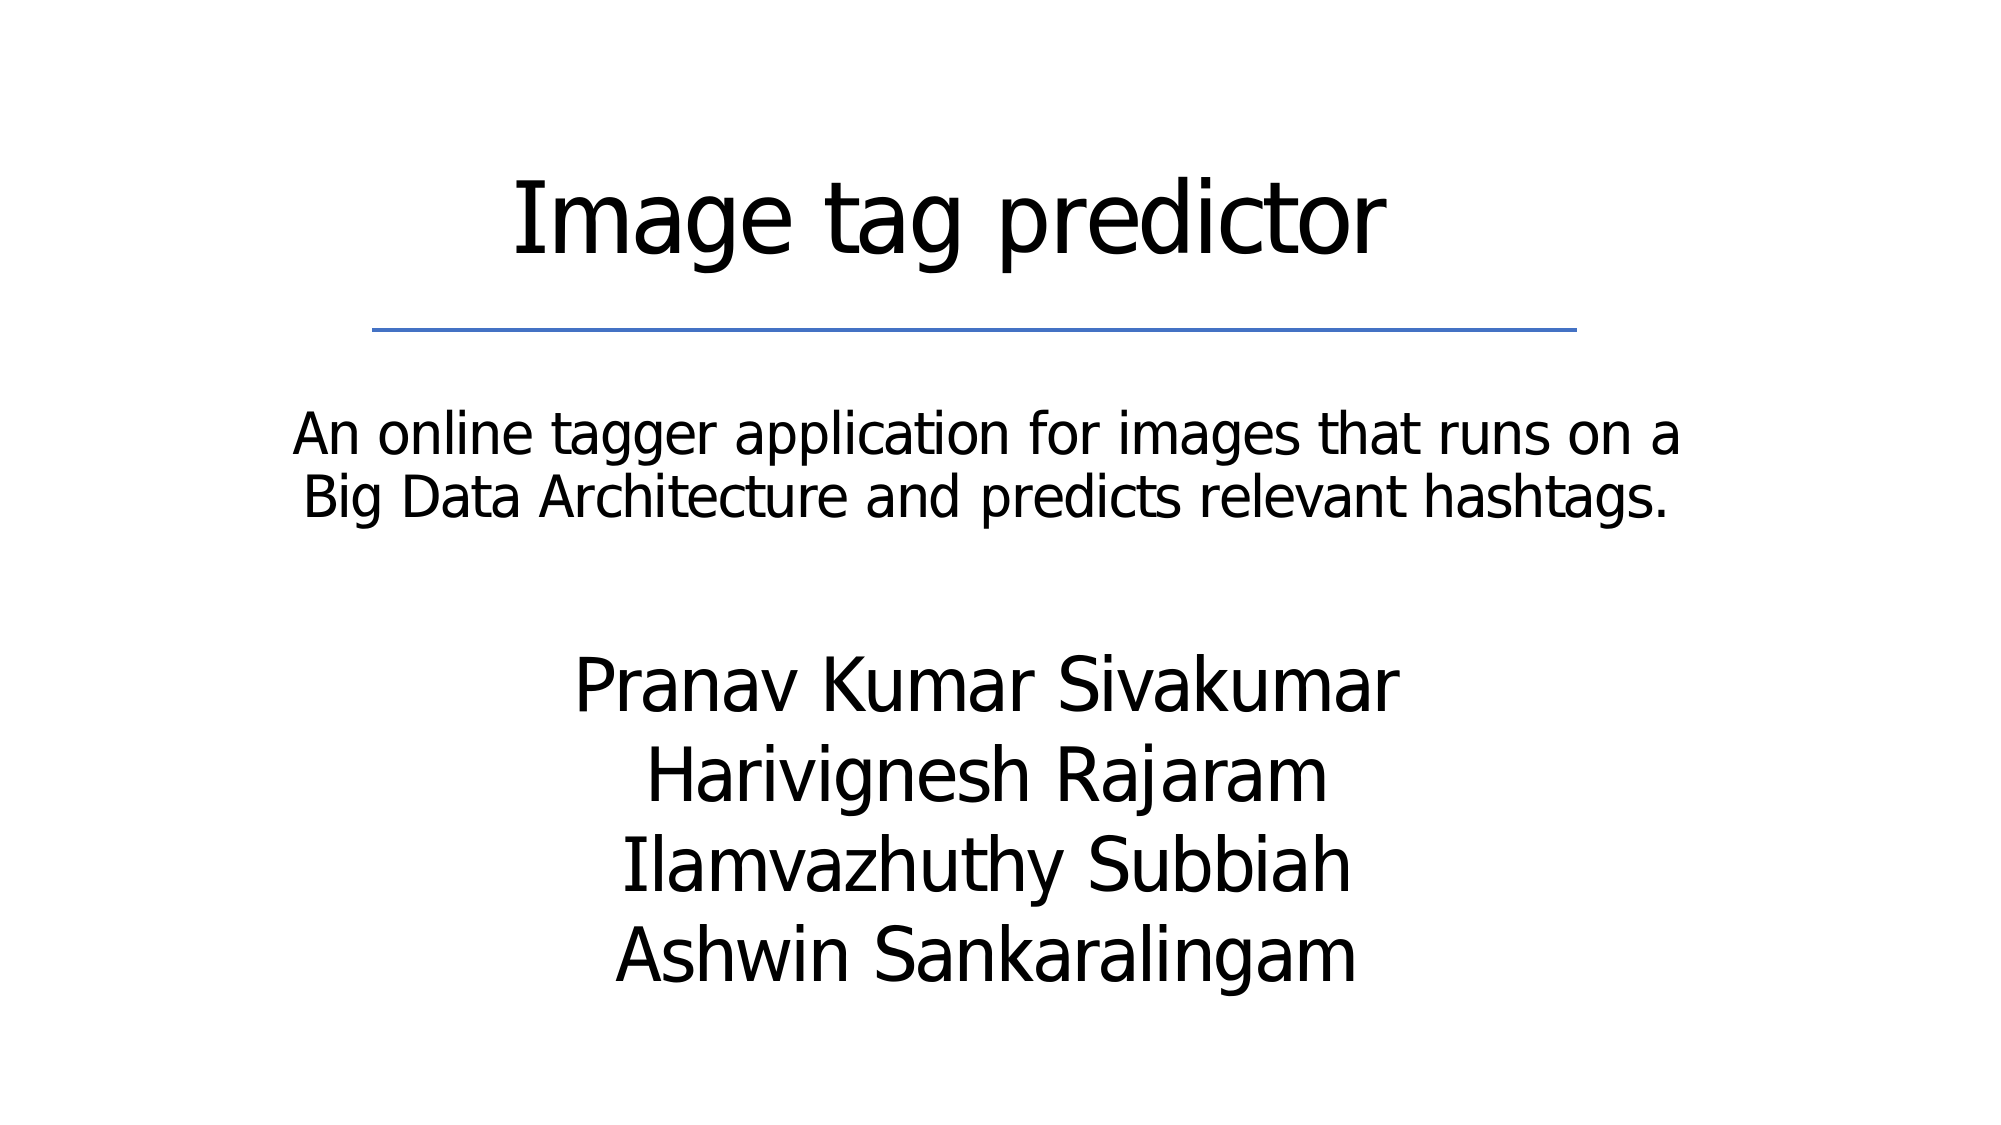

# Image tag predictor
An online tagger application for images that runs on a Big Data Architecture and predicts relevant hashtags.

Pranav Kumar Sivakumar
Harivignesh Rajaram
Ilamvazhuthy Subbiah
Ashwin Sankaralingam